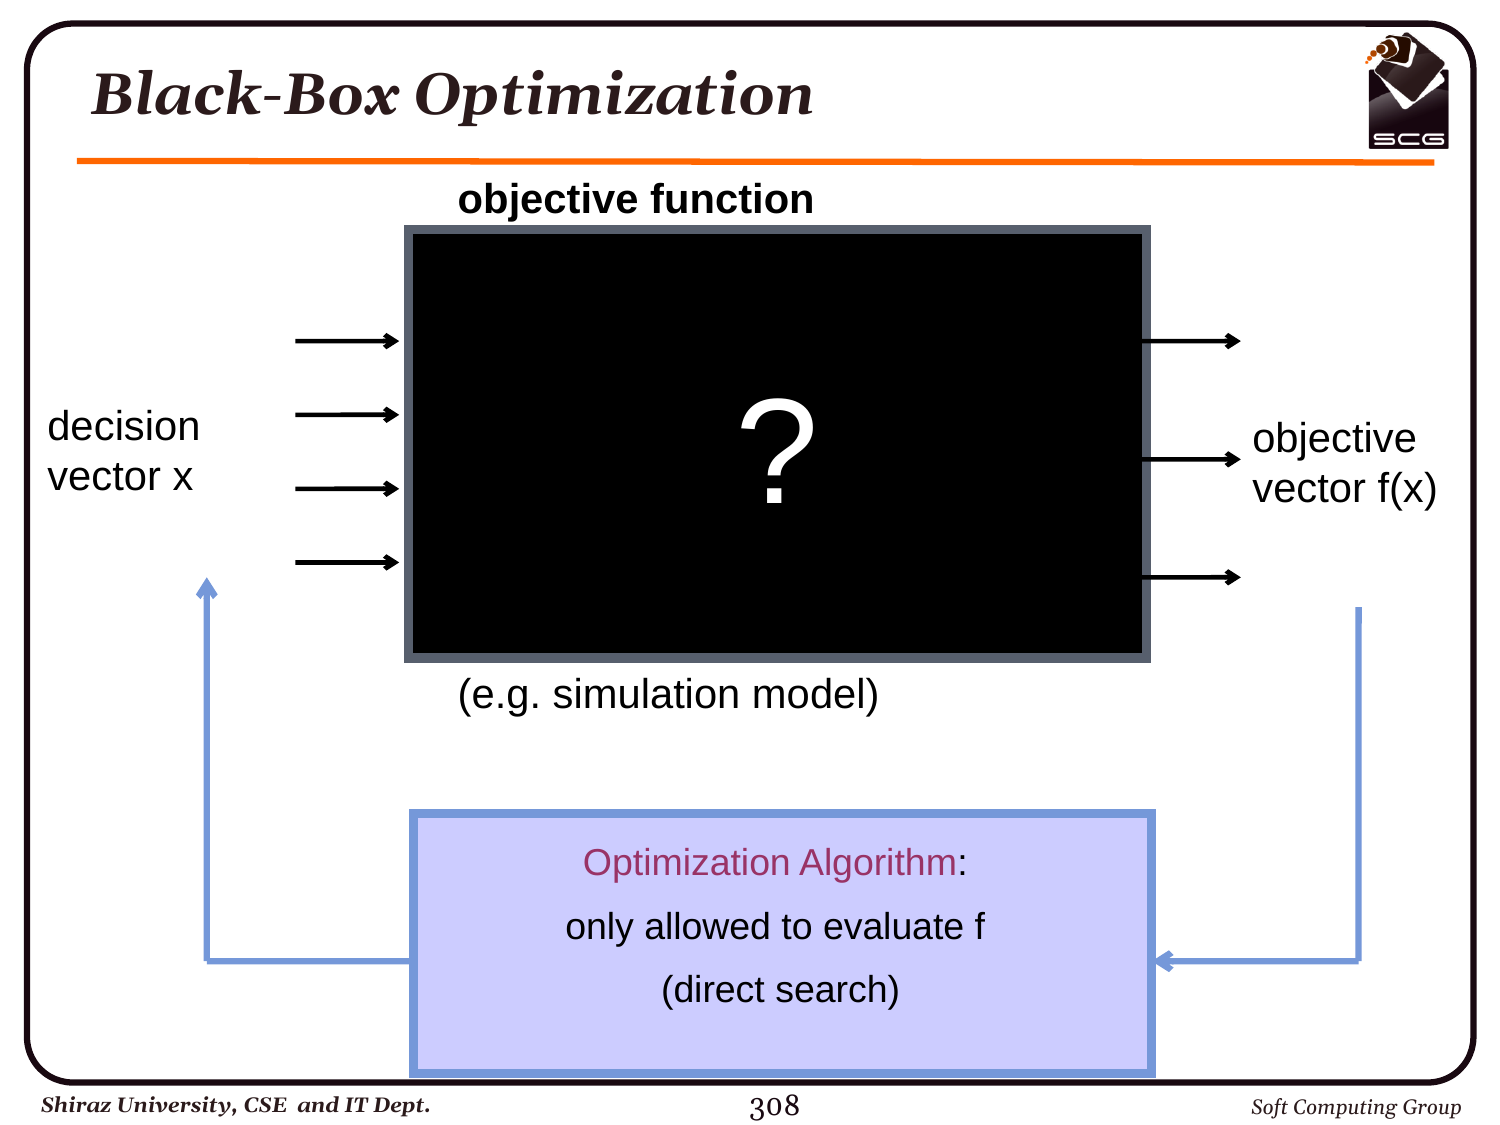

# Black-Box Optimization
objective function
?

decision vector x
objective vector f(x)

(e.g. simulation model)

Optimization Algorithm:
only allowed to evaluate f
 (direct search)

308